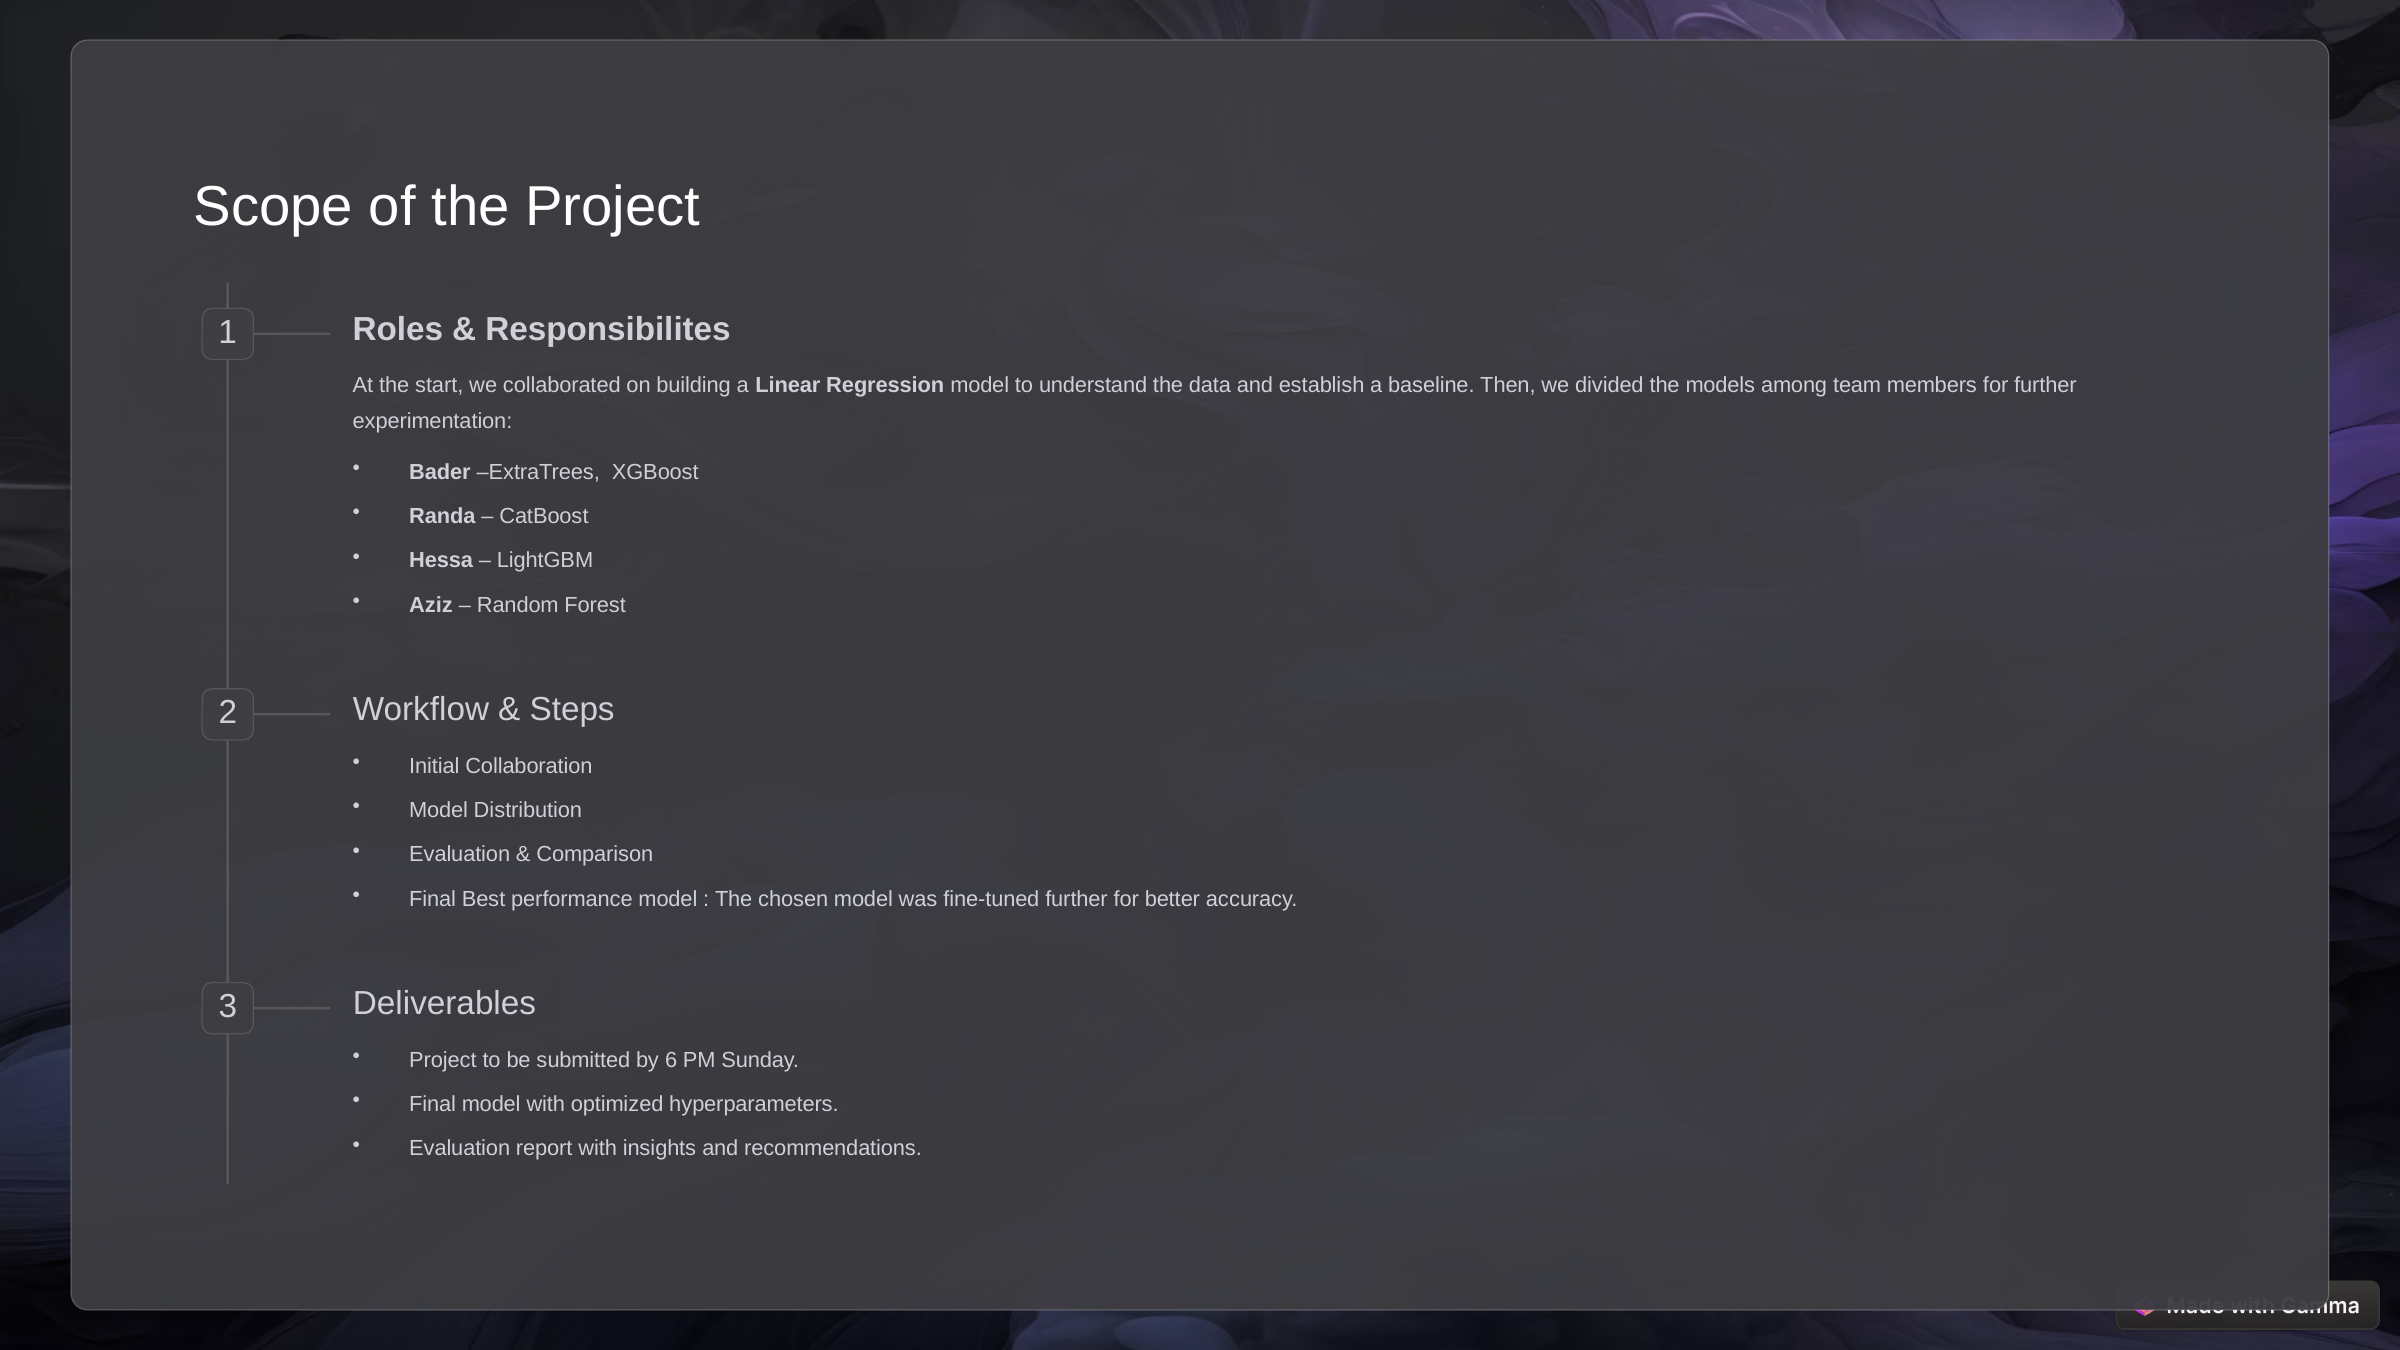

Scope of the Project

Roles & Responsibilites

1

At the start, we collaborated on building a Linear Regression model to understand the data and establish a baseline. Then, we divided the models among team members for further experimentation:
Bader –ExtraTrees,  XGBoost
Randa – CatBoost
Hessa – LightGBM
Aziz – Random Forest
Workflow & Steps

2

Initial Collaboration
Model Distribution
Evaluation & Comparison
Final Best performance model : The chosen model was fine-tuned further for better accuracy.
Deliverables

3

Project to be submitted by 6 PM Sunday.
Final model with optimized hyperparameters.
Evaluation report with insights and recommendations.